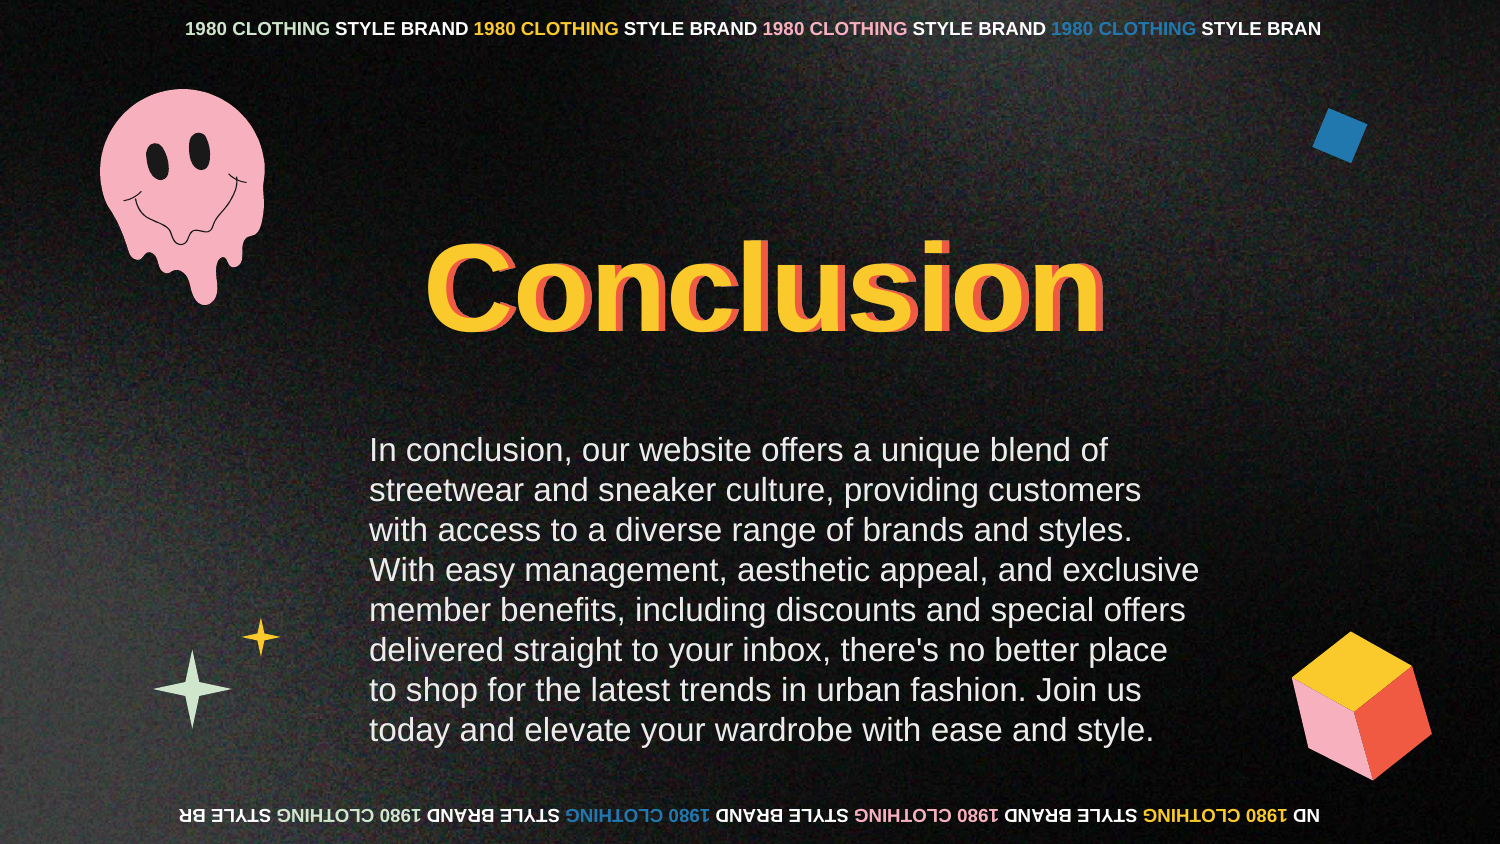

1980 CLOTHING STYLE BRAND 1980 CLOTHING STYLE BRAND 1980 CLOTHING STYLE BRAND 1980 CLOTHING STYLE BRAN

# Conclusion
In conclusion, our website offers a unique blend of streetwear and sneaker culture, providing customers with access to a diverse range of brands and styles. With easy management, aesthetic appeal, and exclusive member benefits, including discounts and special offers delivered straight to your inbox, there's no better place to shop for the latest trends in urban fashion. Join us today and elevate your wardrobe with ease and style.

ND 1980 CLOTHING STYLE BRAND 1980 CLOTHING STYLE BRAND 1980 CLOTHING STYLE BRAND 1980 CLOTHING STYLE BR